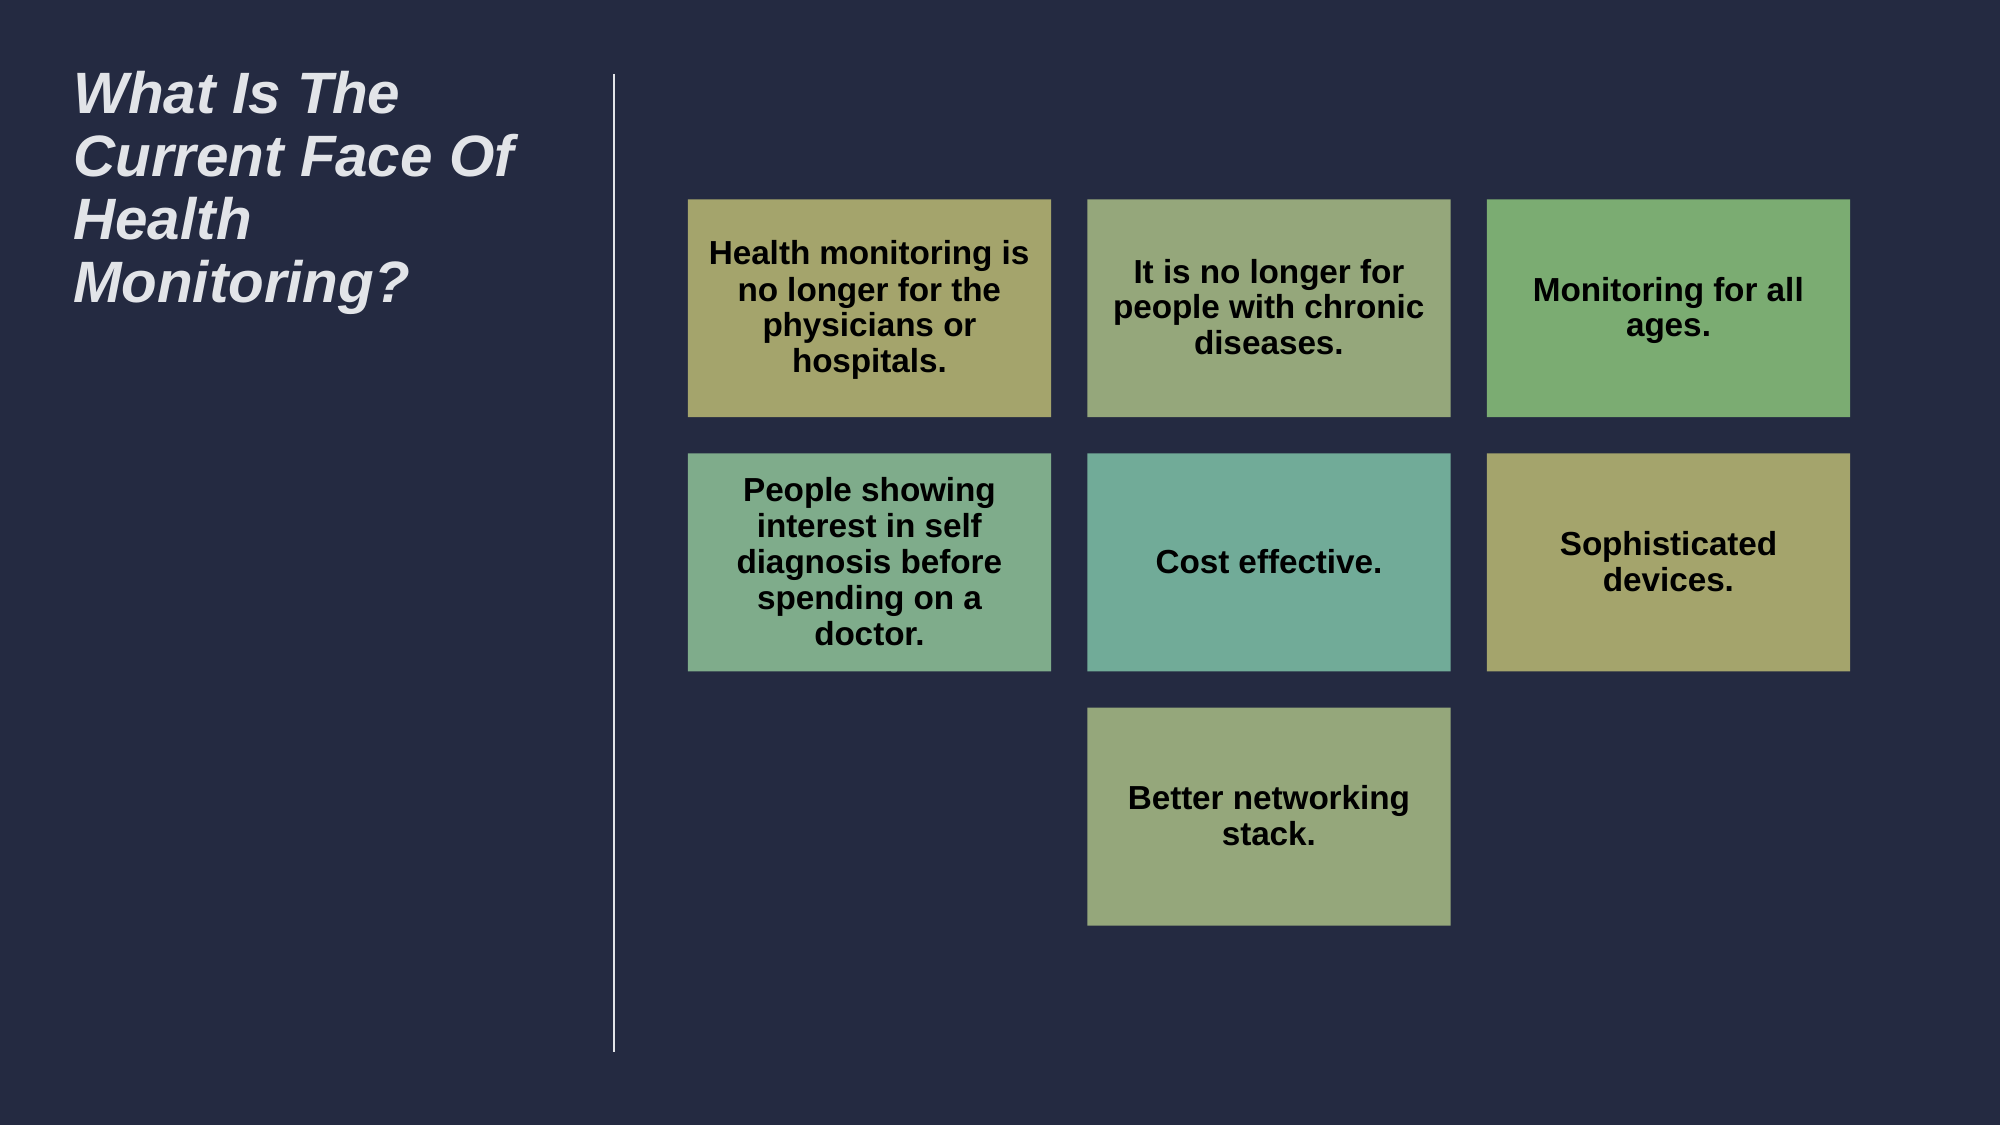

# What Is The Current Face Of Health Monitoring?
Health monitoring is no longer for the physicians or hospitals.
It is no longer for people with chronic diseases.
Monitoring for all ages.
People showing interest in self diagnosis before spending on a doctor.
Cost effective.
Sophisticated devices.
Better networking stack.